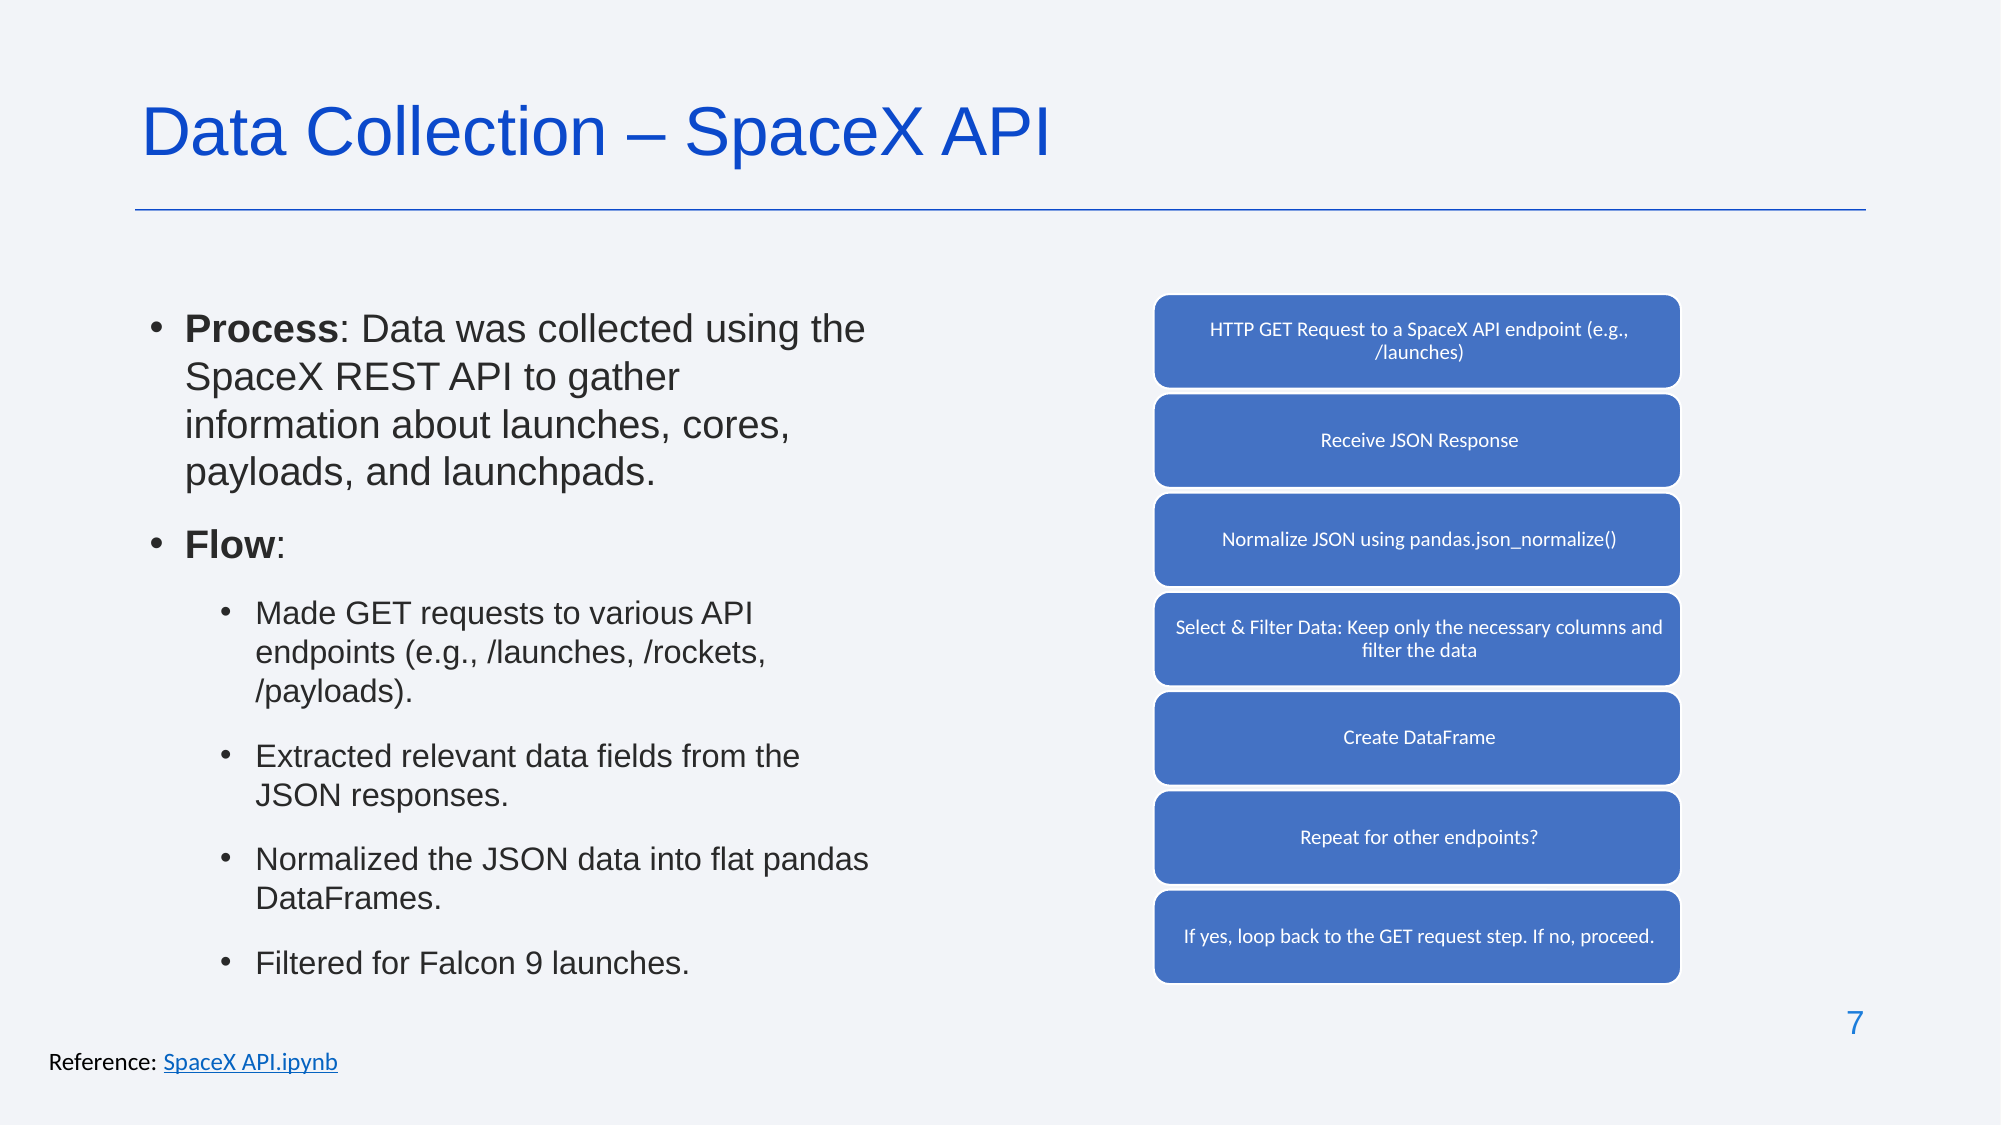

Data Collection – SpaceX API
HTTP GET Request to a SpaceX API endpoint (e.g., /launches)
Receive JSON Response
Normalize JSON using pandas.json_normalize()
Select & Filter Data: Keep only the necessary columns and filter the data
Create DataFrame
Repeat for other endpoints?
If yes, loop back to the GET request step. If no, proceed.
Process: Data was collected using the SpaceX REST API to gather information about launches, cores, payloads, and launchpads.
Flow:
Made GET requests to various API endpoints (e.g., /launches, /rockets, /payloads).
Extracted relevant data fields from the JSON responses.
Normalized the JSON data into flat pandas DataFrames.
Filtered for Falcon 9 launches.
7
Reference: SpaceX API.ipynb